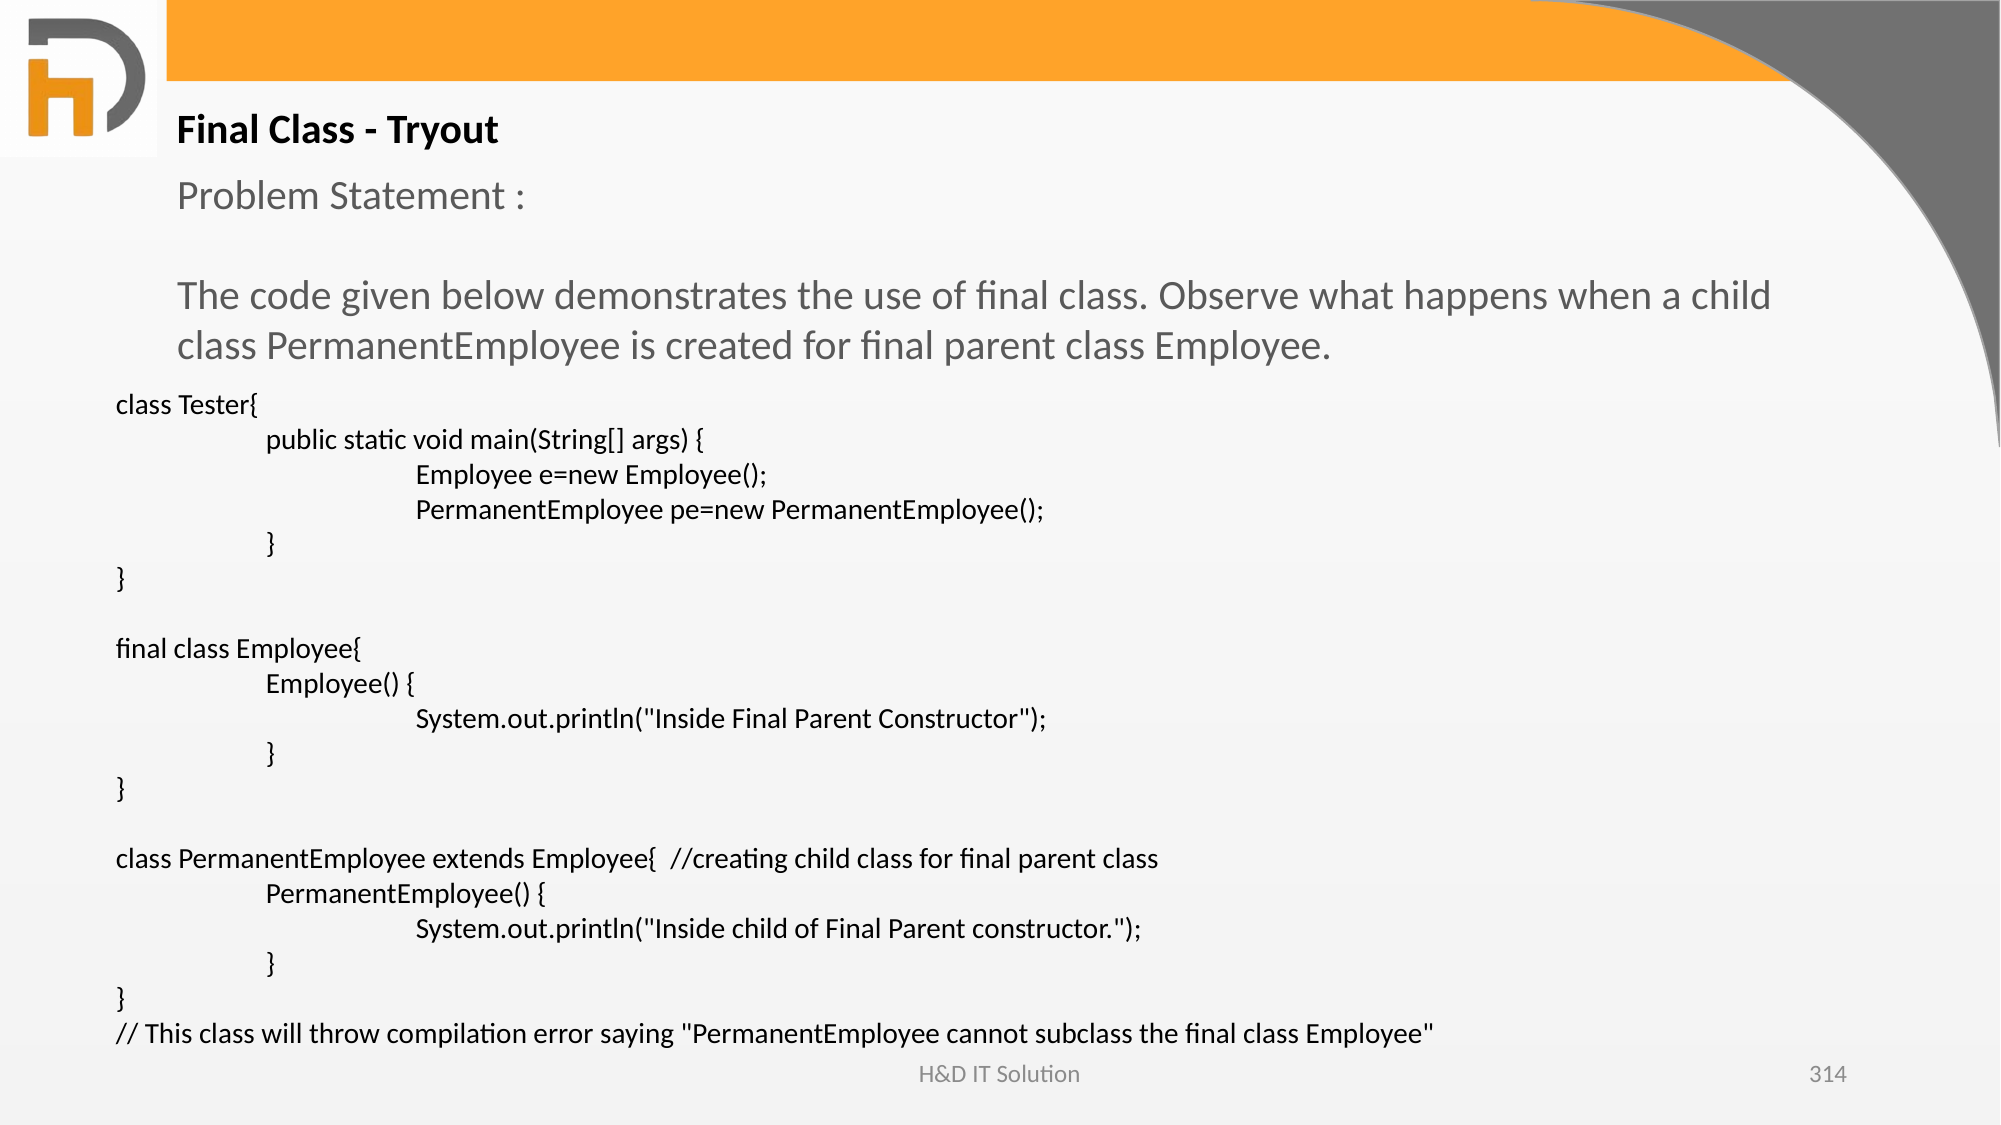

Final Class - Tryout
Problem Statement :

The code given below demonstrates the use of final class. Observe what happens when a child class PermanentEmployee is created for final parent class Employee.
class Tester{
	public static void main(String[] args) {
		Employee e=new Employee();
		PermanentEmployee pe=new PermanentEmployee();
	}
}

final class Employee{
	Employee() {
		System.out.println("Inside Final Parent Constructor");
	}
}

class PermanentEmployee extends Employee{  //creating child class for final parent class
	PermanentEmployee() {
		System.out.println("Inside child of Final Parent constructor.");
	}
}
// This class will throw compilation error saying "PermanentEmployee cannot subclass the final class Employee"
H&D IT Solution
314